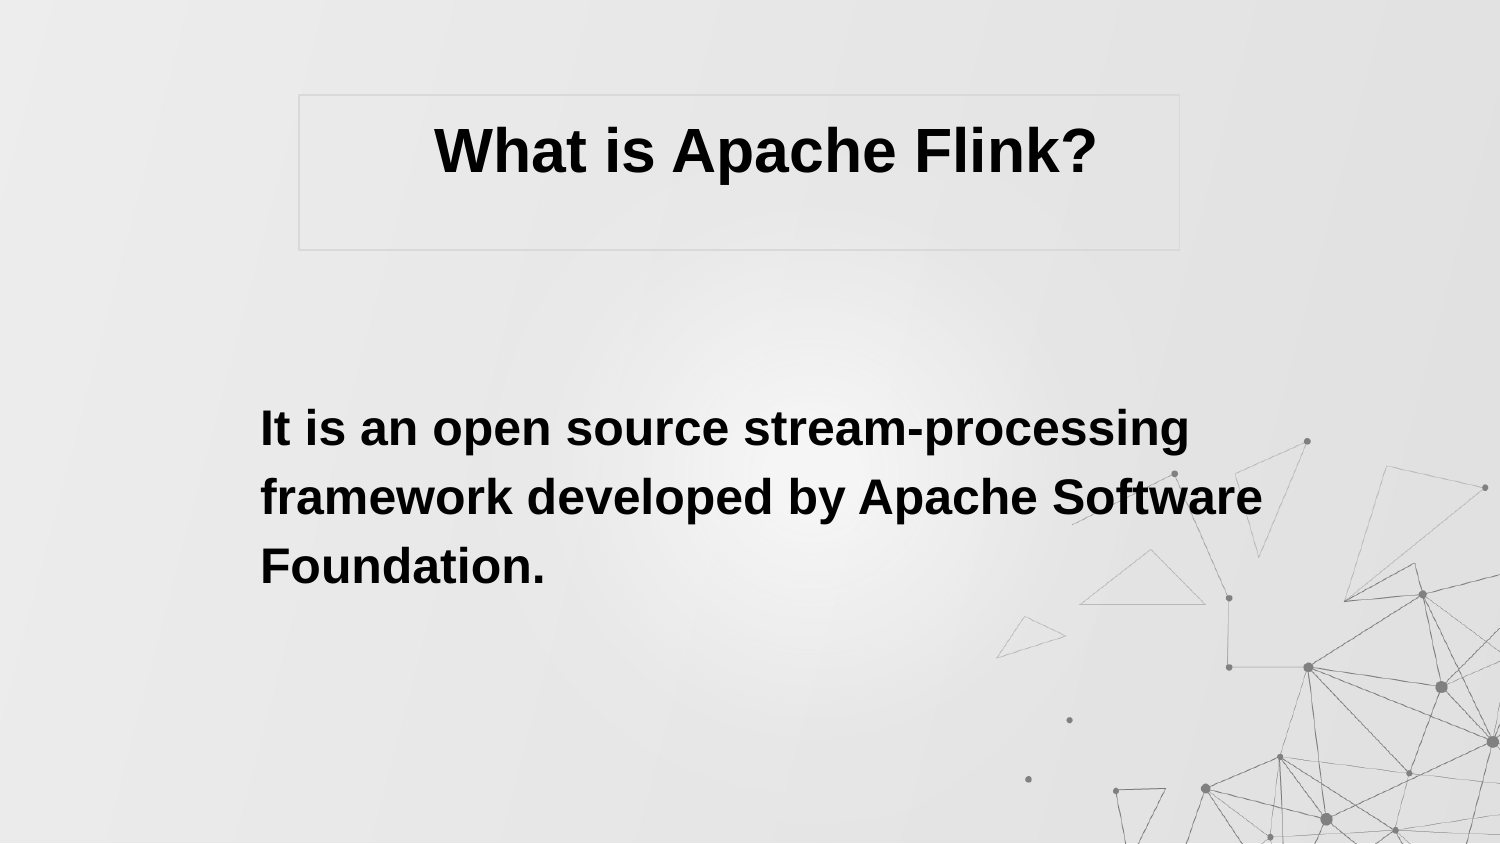

# What is Apache Flink?

It is an open source stream-processing framework developed by Apache Software Foundation.